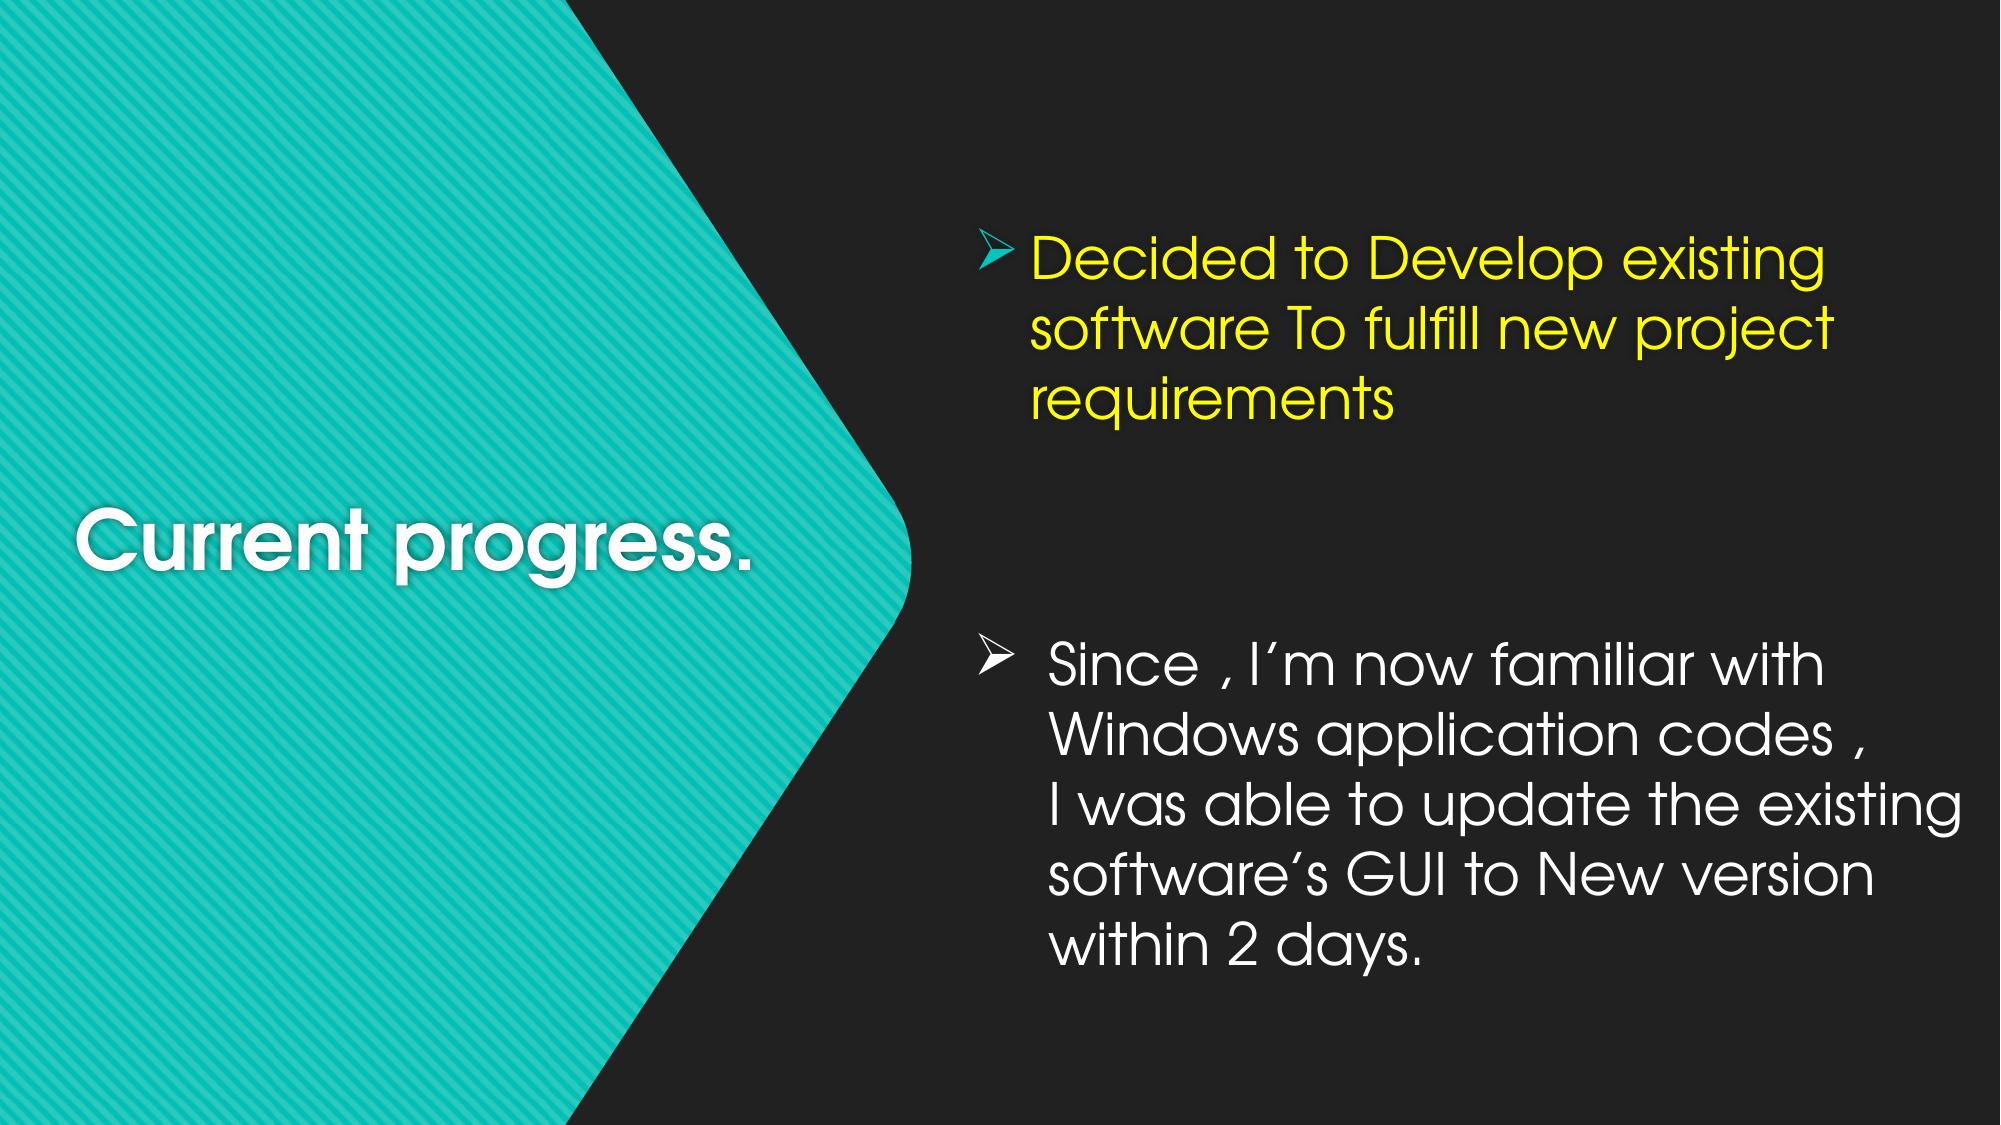

Decided to Develop existing software To fulfill new project requirements

# Current progress.
Since , I’m now familiar with Windows application codes ,      I was able to update the existing software’s GUI to New version within 2 days.